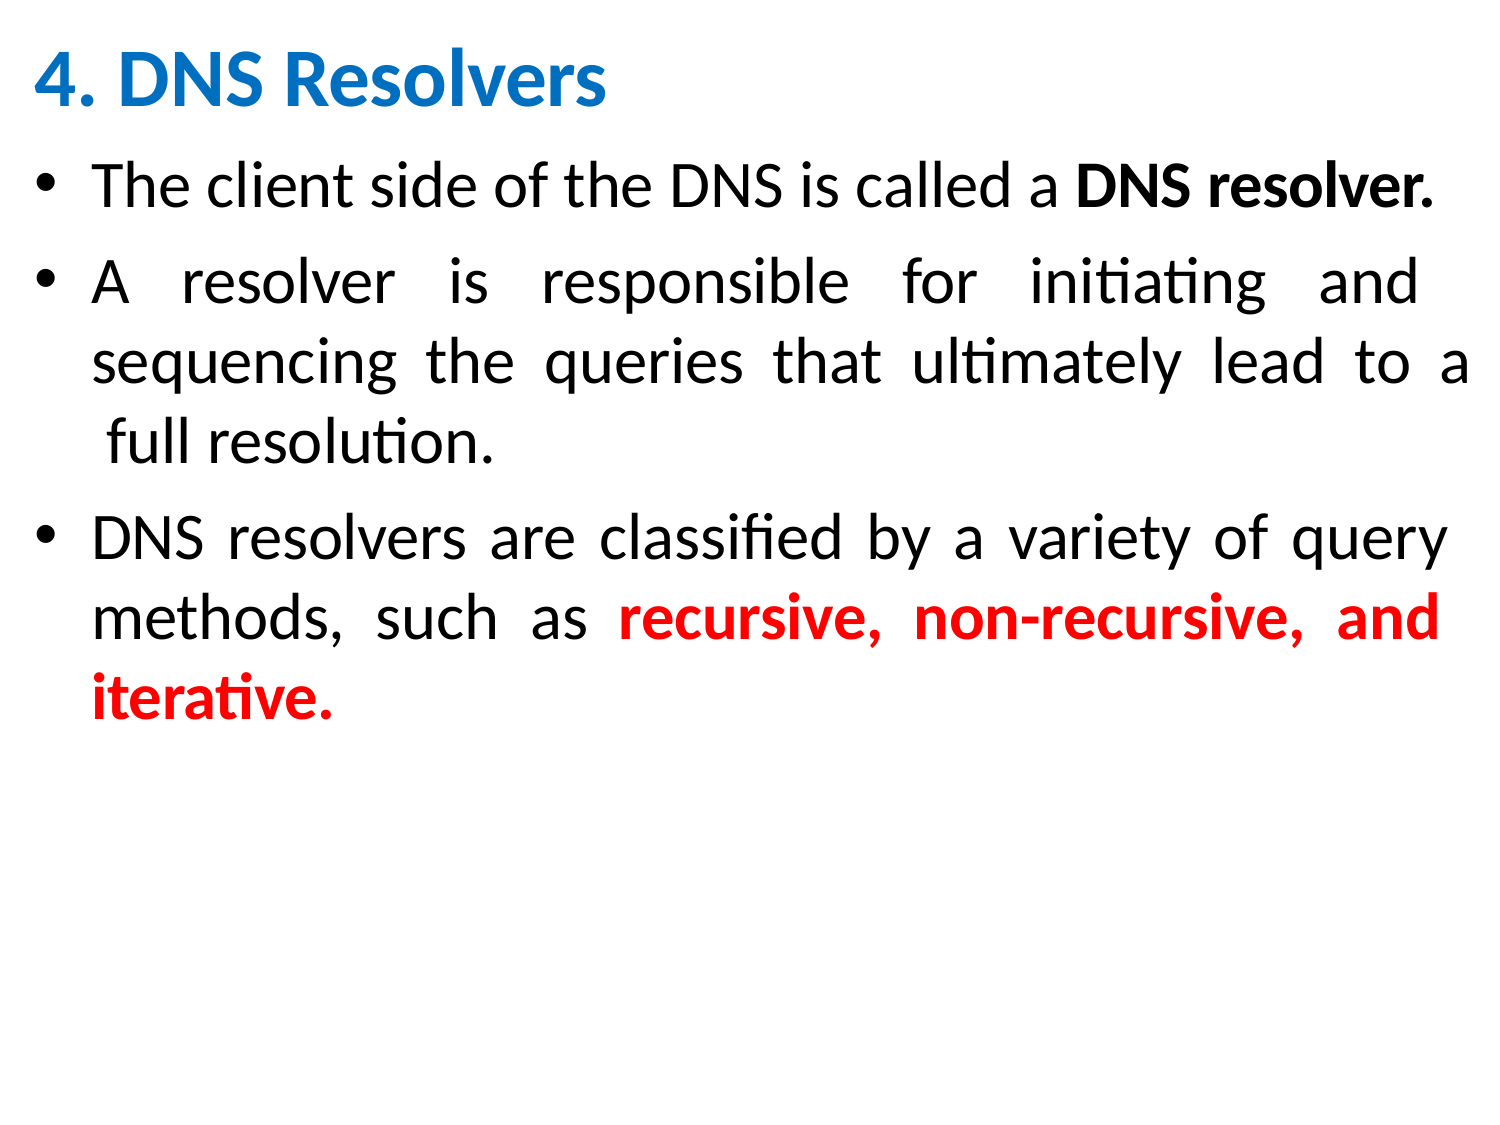

# 4. DNS Resolvers
The client side of the DNS is called a DNS resolver.
A resolver is responsible for initiating and  sequencing the queries that ultimately lead to a  full resolution.
DNS resolvers are classified by a variety of query  methods, such as recursive, non-recursive, and  iterative.